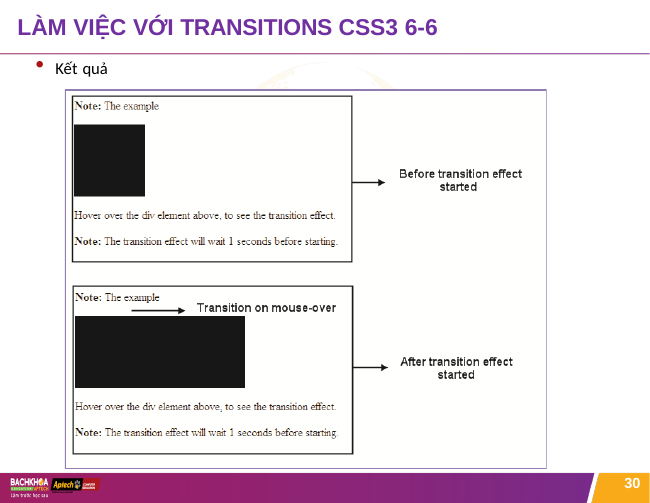

# LÀM VIỆC VỚI TRANSITIONS CSS3 6-6
Kết quả

30